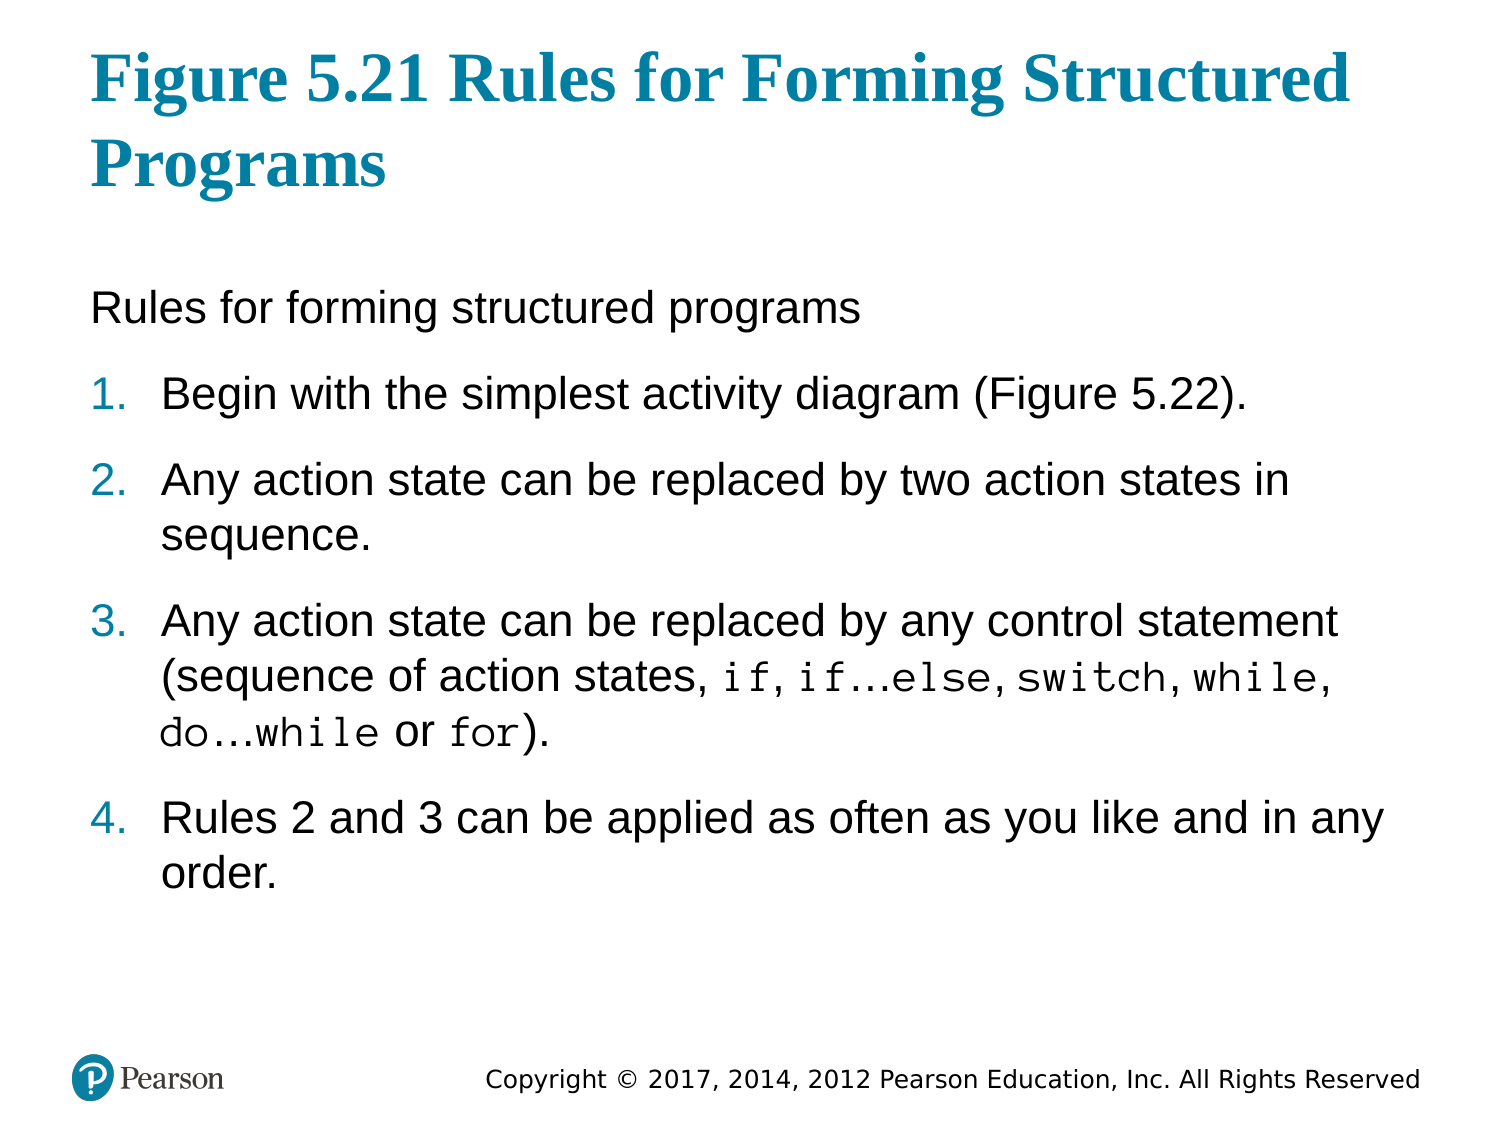

# Figure 5.21 Rules for Forming Structured Programs
Rules for forming structured programs
Begin with the simplest activity diagram (Figure 5.22).
Any action state can be replaced by two action states in sequence.
Any action state can be replaced by any control statement (sequence of action states, if, if…else, switch, while, do…while or for).
Rules 2 and 3 can be applied as often as you like and in any order.